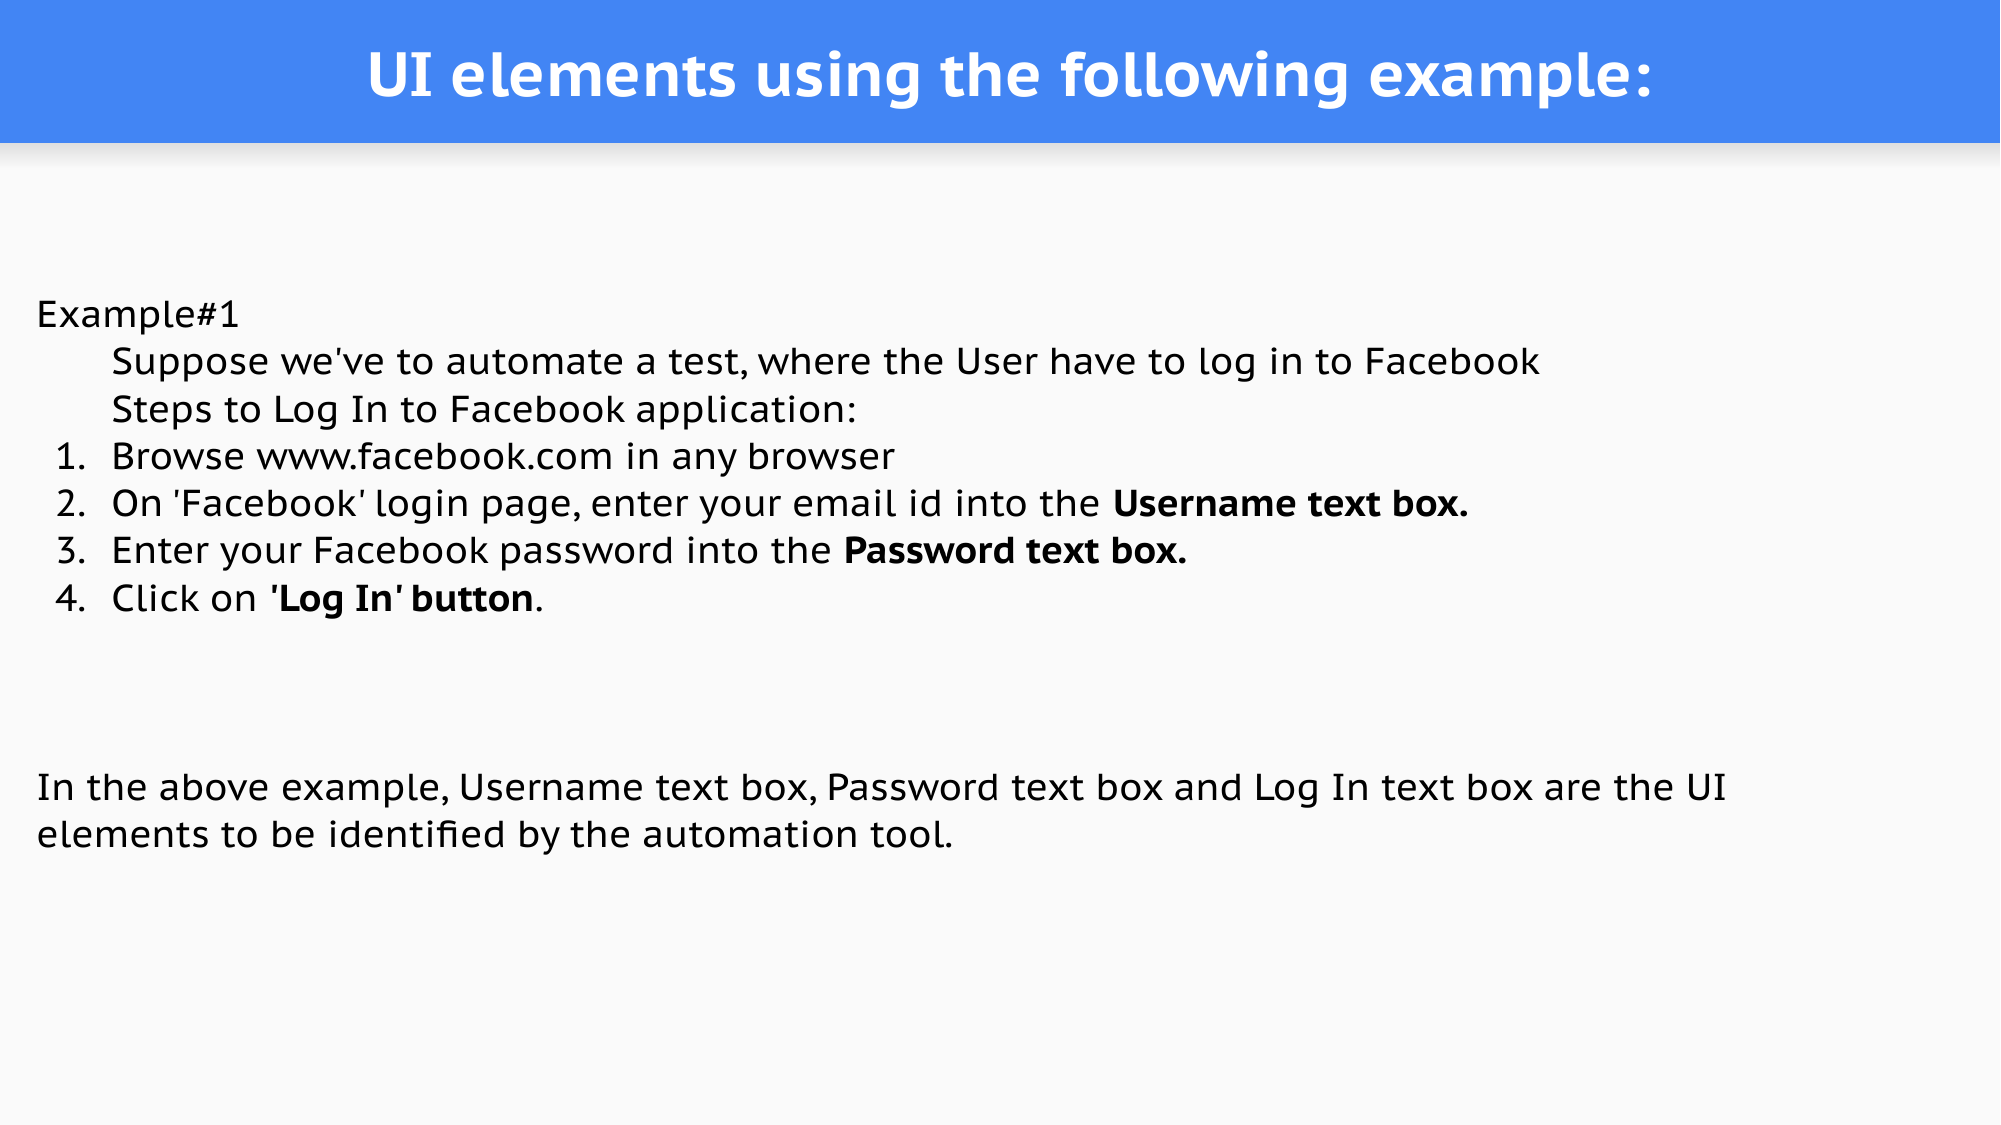

# UI elements using the following example:
Example#1
Suppose we've to automate a test, where the User have to log in to Facebook
Steps to Log In to Facebook application:
Browse www.facebook.com in any browser
On 'Facebook' login page, enter your email id into the Username text box.
Enter your Facebook password into the Password text box.
Click on 'Log In' button.

In the above example, Username text box, Password text box and Log In text box are the UI elements to be identified by the automation tool.